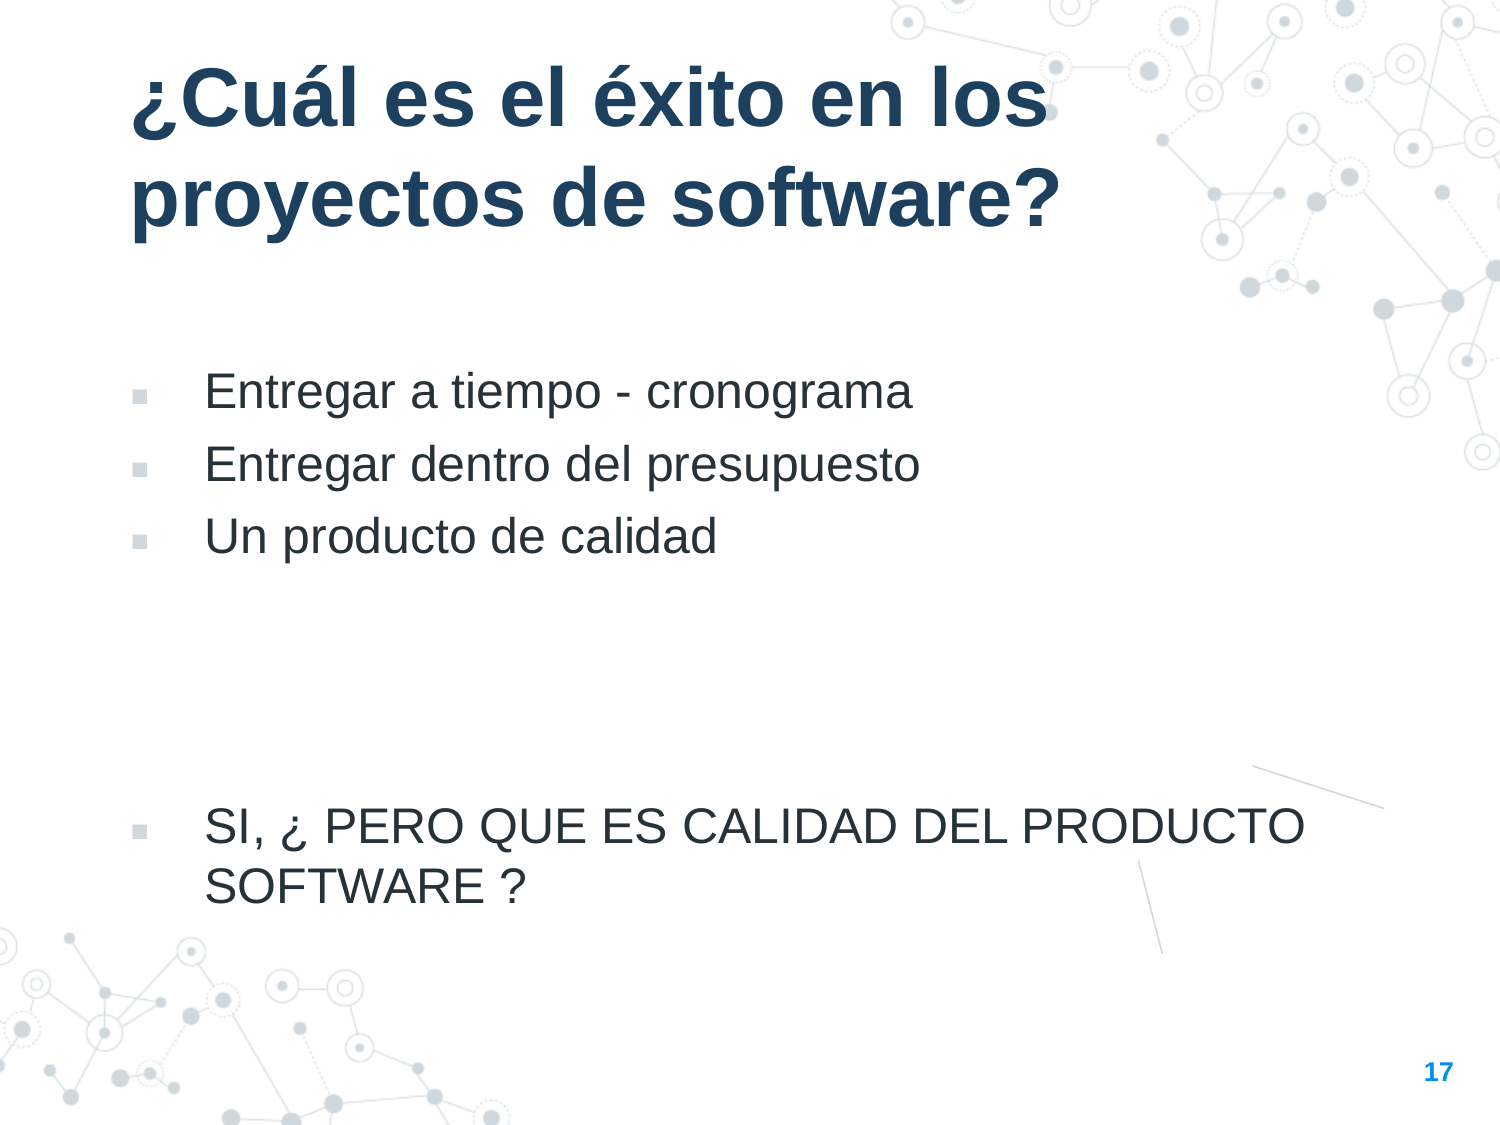

¿Cuál es el éxito en los proyectos de software?
Entregar a tiempo - cronograma
Entregar dentro del presupuesto
Un producto de calidad

SI, ¿ PERO QUE ES CALIDAD DEL PRODUCTO SOFTWARE ?
17